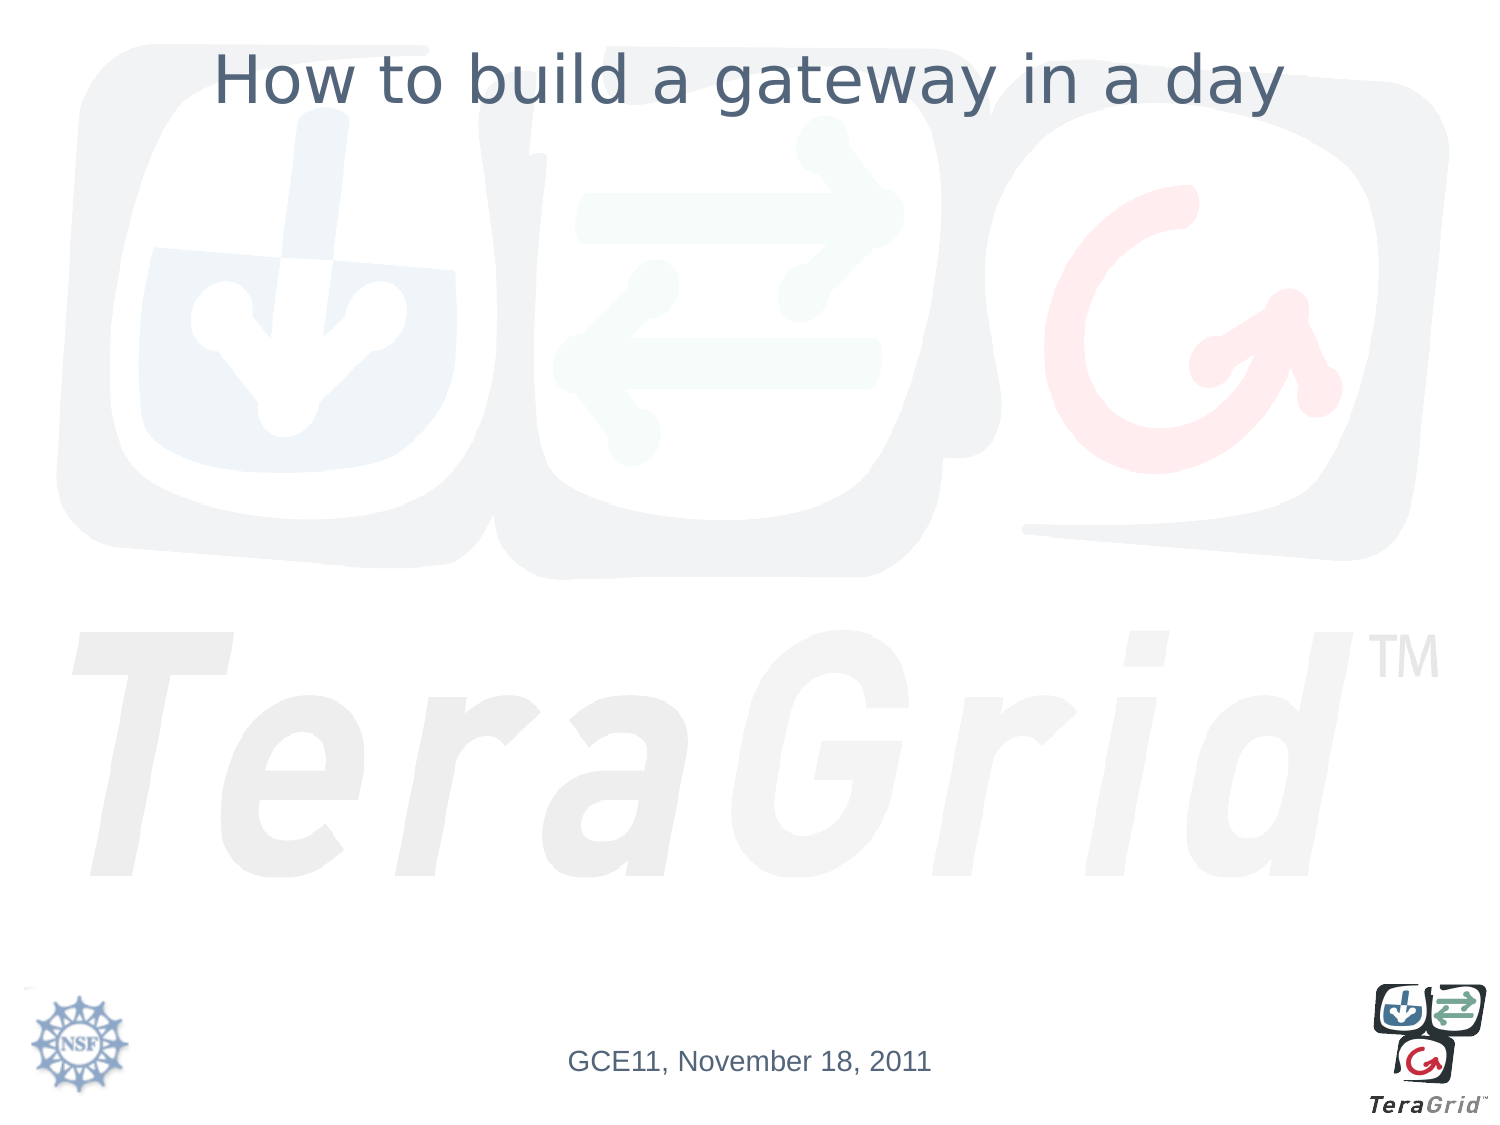

# How to build a gateway in a day

GCE11, November 18, 2011